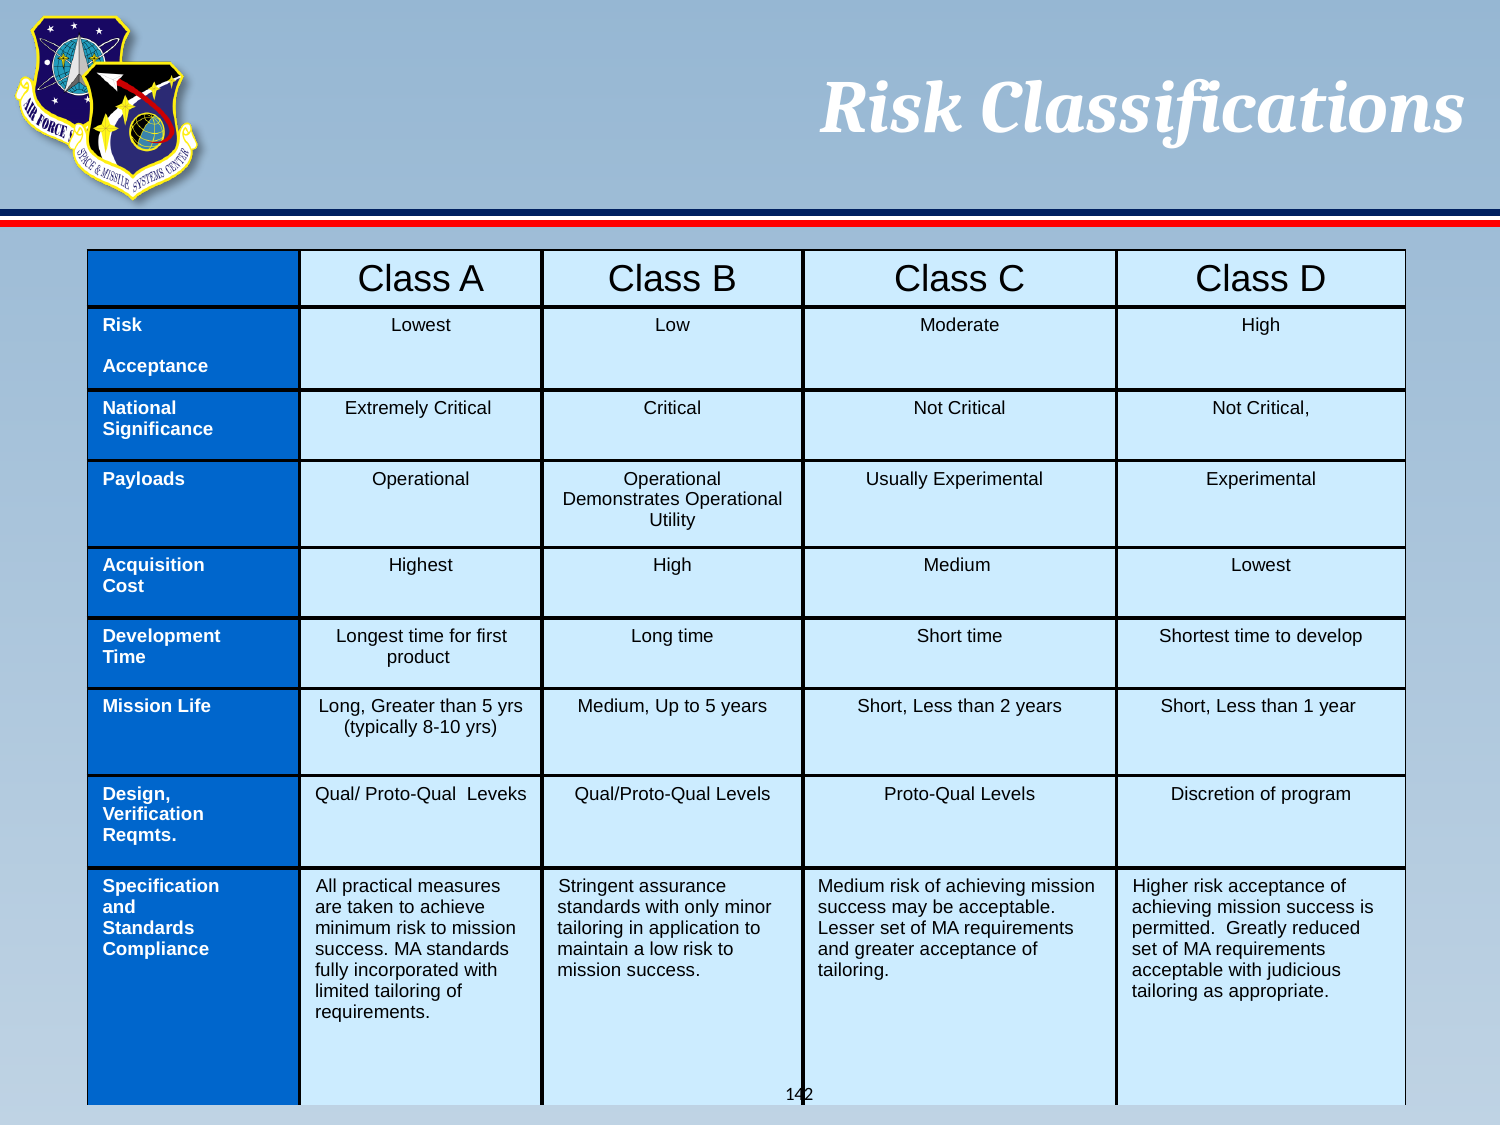

# Risk Classifications
|  | Class A | Class B | Class C | Class D |
| --- | --- | --- | --- | --- |
| Risk | Lowest | Low | Moderate | High |
| Acceptance |  |  |  |  |
| National Significance | Extremely Critical | Critical | Not Critical | Not Critical, |
| Payloads | Operational | Operational Demonstrates Operational Utility | Usually Experimental | Experimental |
| Acquisition Cost | Highest | High | Medium | Lowest |
| Development Time | Longest time for first product | Long time | Short time | Shortest time to develop |
| Mission Life | Long, Greater than 5 yrs (typically 8-10 yrs) | Medium, Up to 5 years | Short, Less than 2 years | Short, Less than 1 year |
| Design, Verification Reqmts. | Qual/ Proto-Qual Leveks | Qual/Proto-Qual Levels | Proto-Qual Levels | Discretion of program |
| Specification and Standards Compliance | All practical measures are taken to achieve minimum risk to mission success. MA standards fully incorporated with limited tailoring of requirements. | Stringent assurance standards with only minor tailoring in application to maintain a low risk to mission success. | Medium risk of achieving mission success may be acceptable. Lesser set of MA requirements and greater acceptance of tailoring. | Higher risk acceptance of achieving mission success is permitted. Greatly reduced set of MA requirements acceptable with judicious tailoring as appropriate. |
142